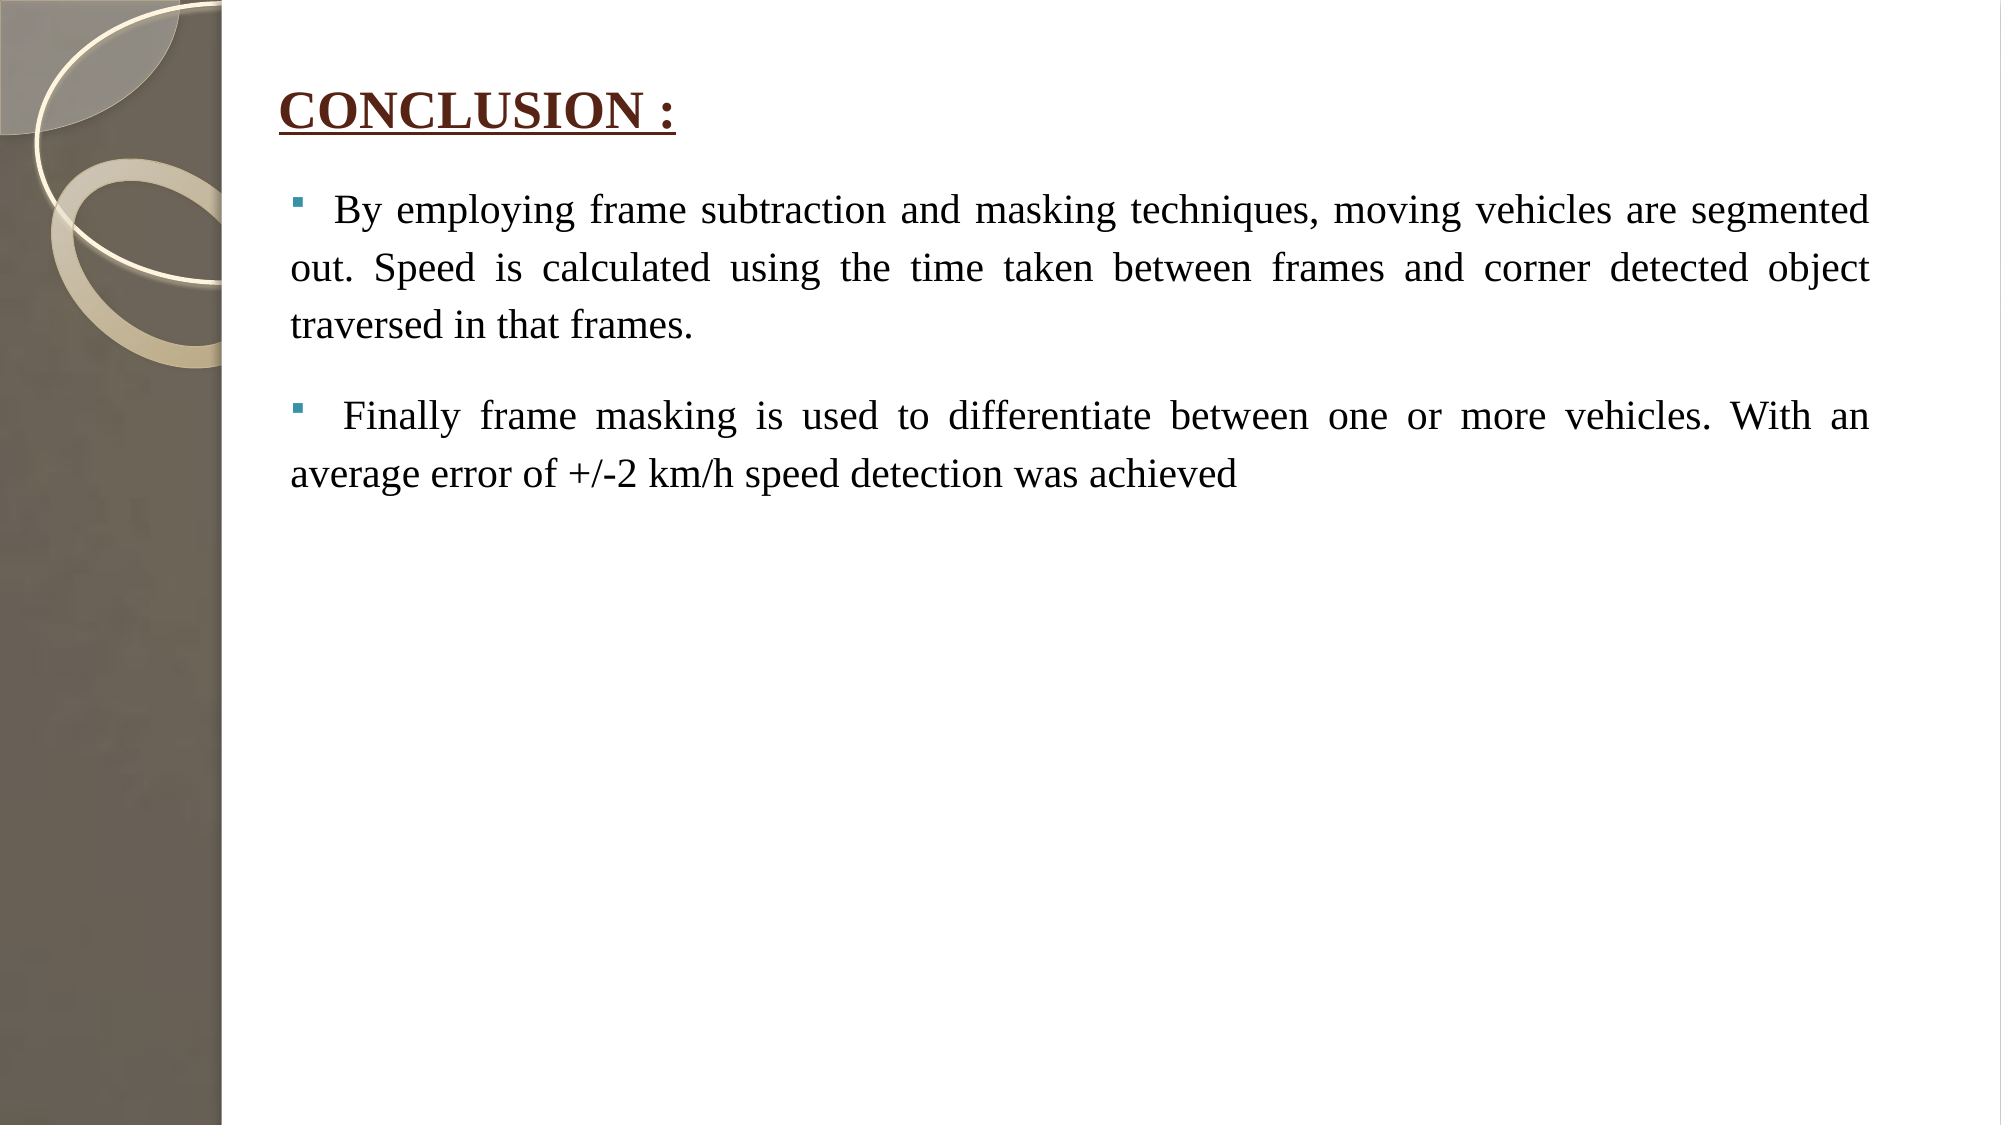

# CONCLUSION :
  By employing frame subtraction and masking techniques, moving vehicles are segmented out. Speed is calculated using the time taken between frames and corner detected object traversed in that frames.
  Finally frame masking is used to differentiate between one or more vehicles. With an average error of +/-2 km/h speed detection was achieved